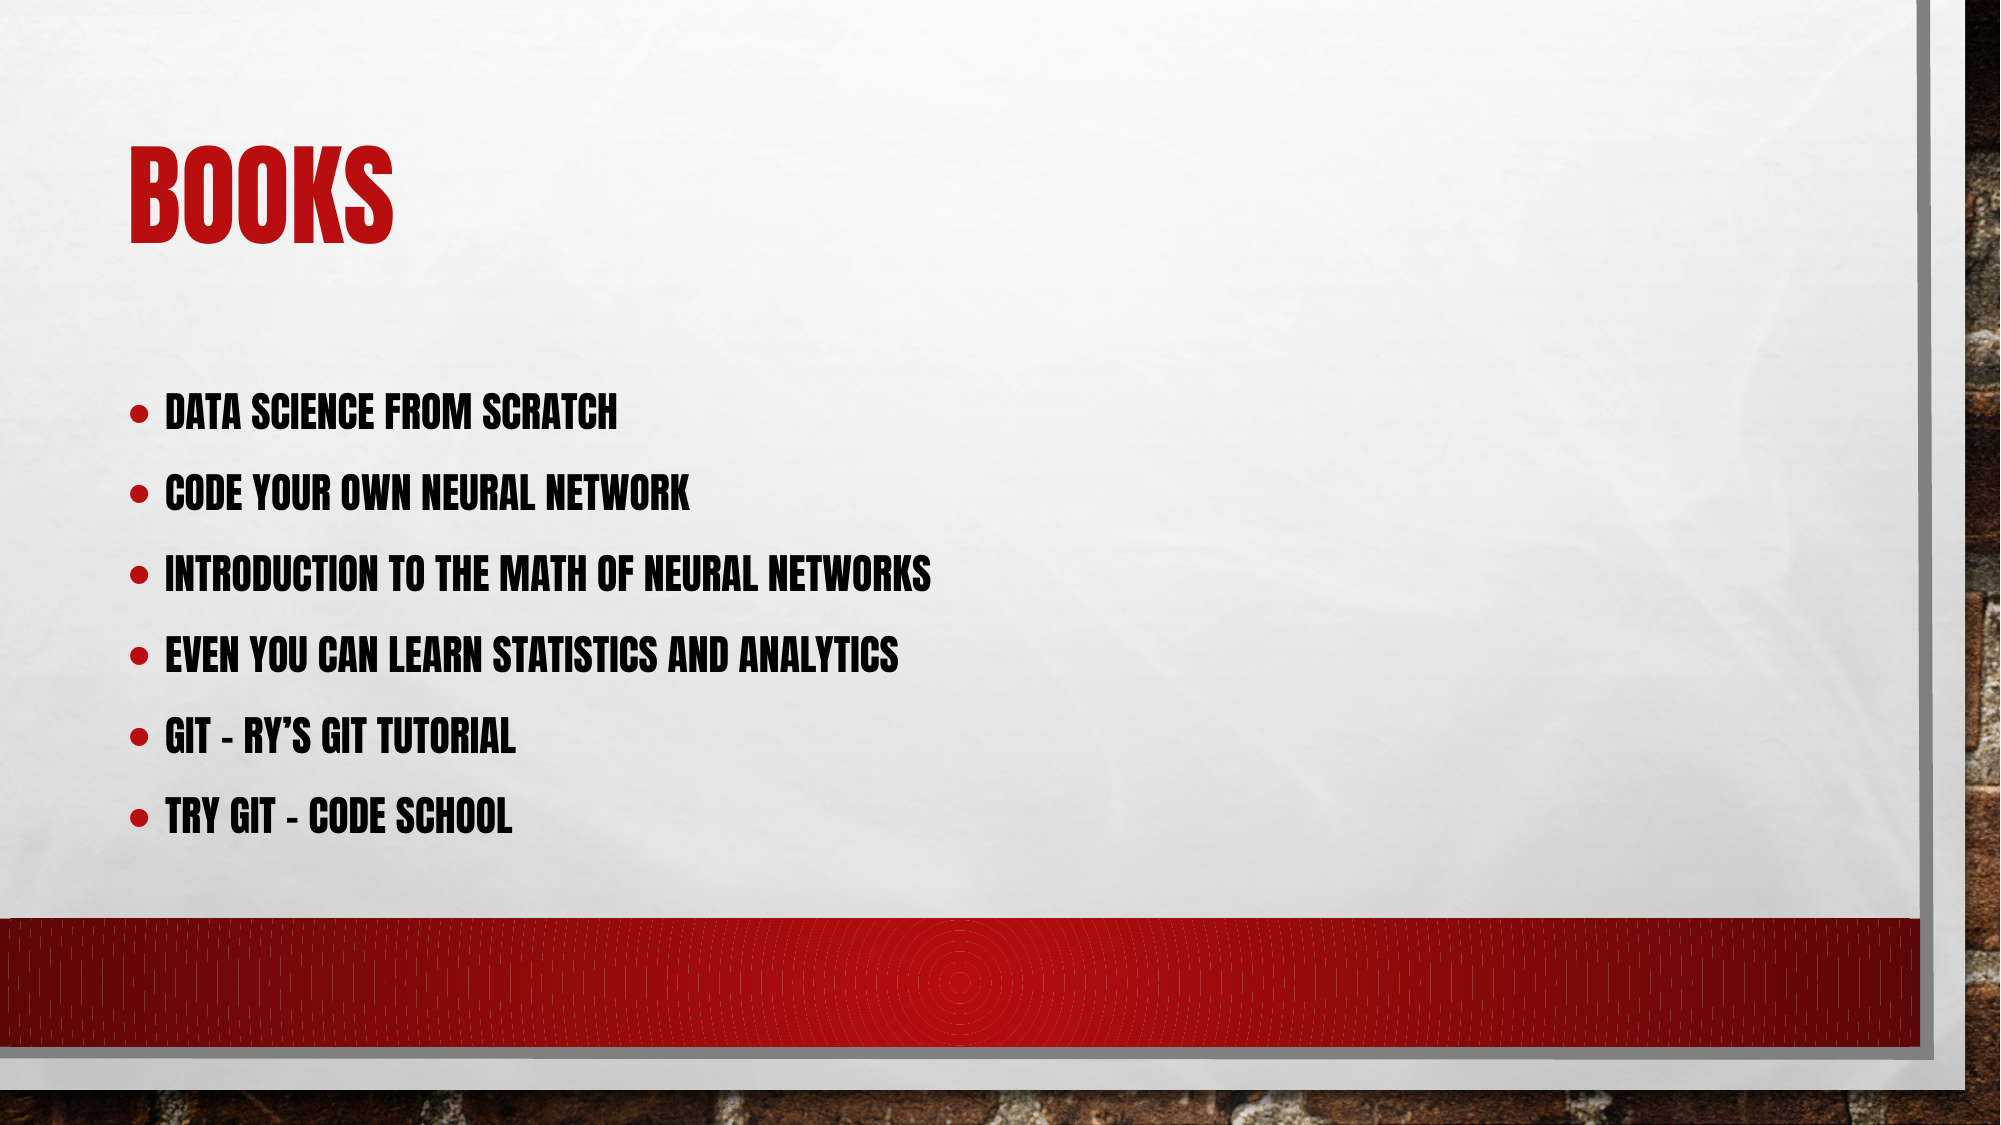

# books
Data science from scratch
Code your own neural network
Introduction to the math of neural networks
Even you can learn statistics and analytics
Git – ry’s git tutorial
Try git – code school